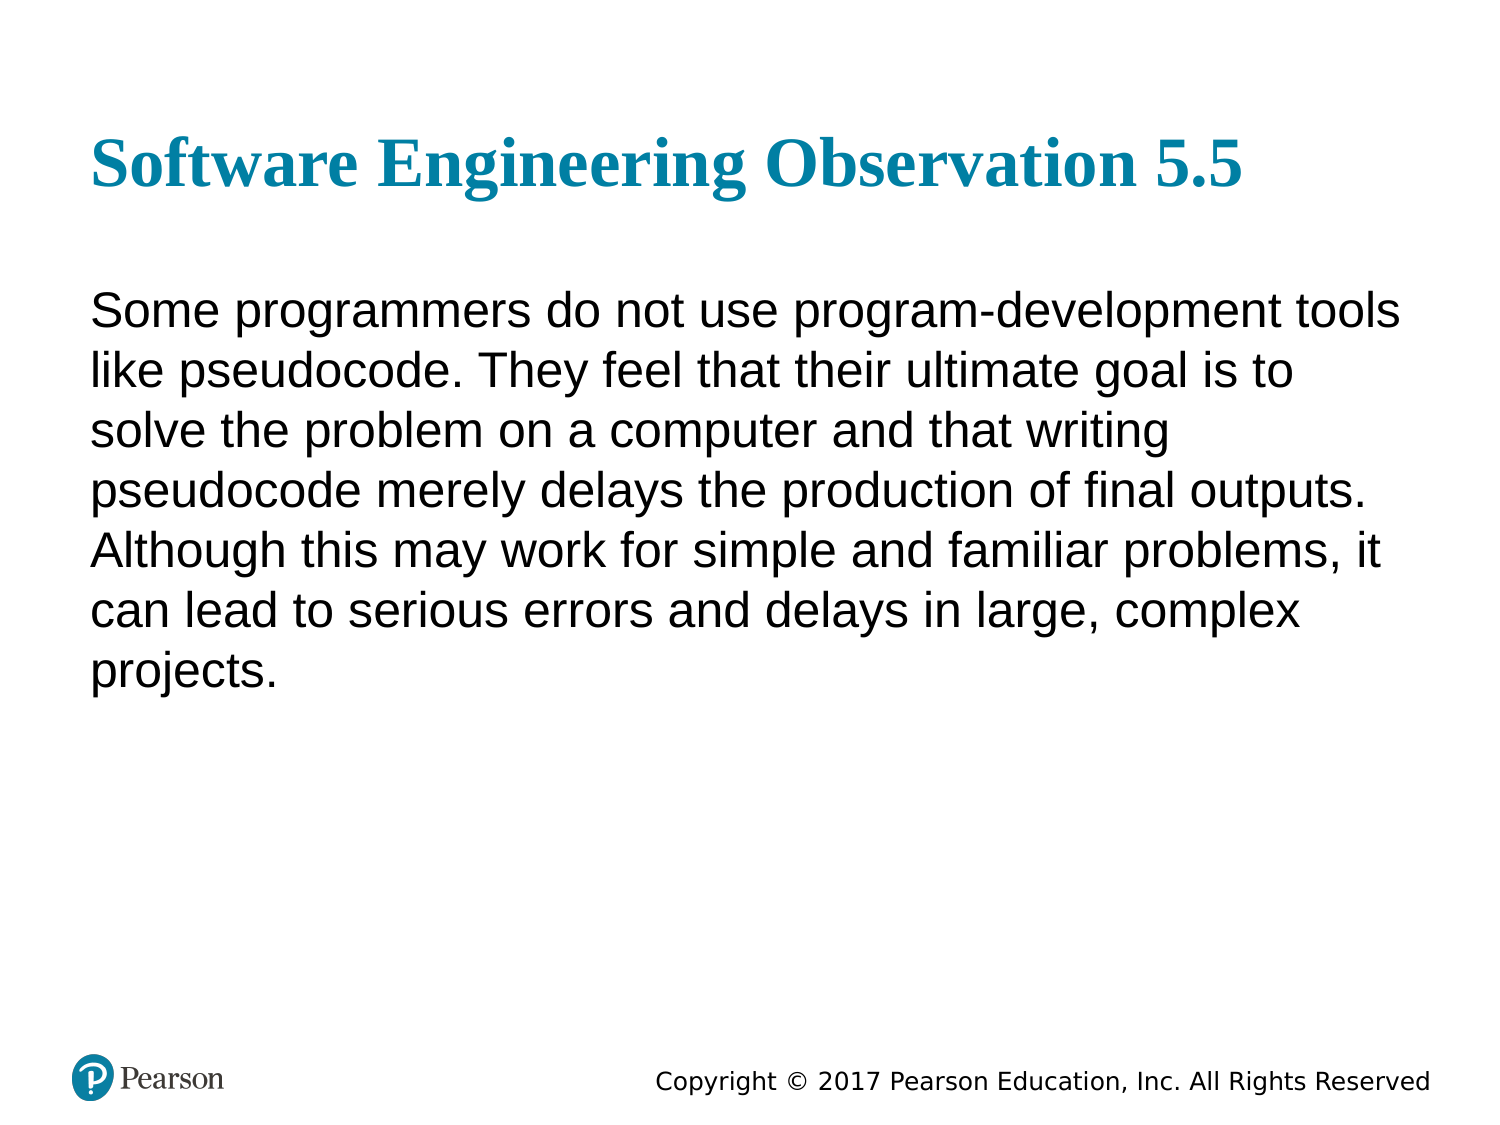

# Software Engineering Observation 5.5
Some programmers do not use program-development tools like pseudocode. They feel that their ultimate goal is to solve the problem on a computer and that writing pseudocode merely delays the production of final outputs. Although this may work for simple and familiar problems, it can lead to serious errors and delays in large, complex projects.